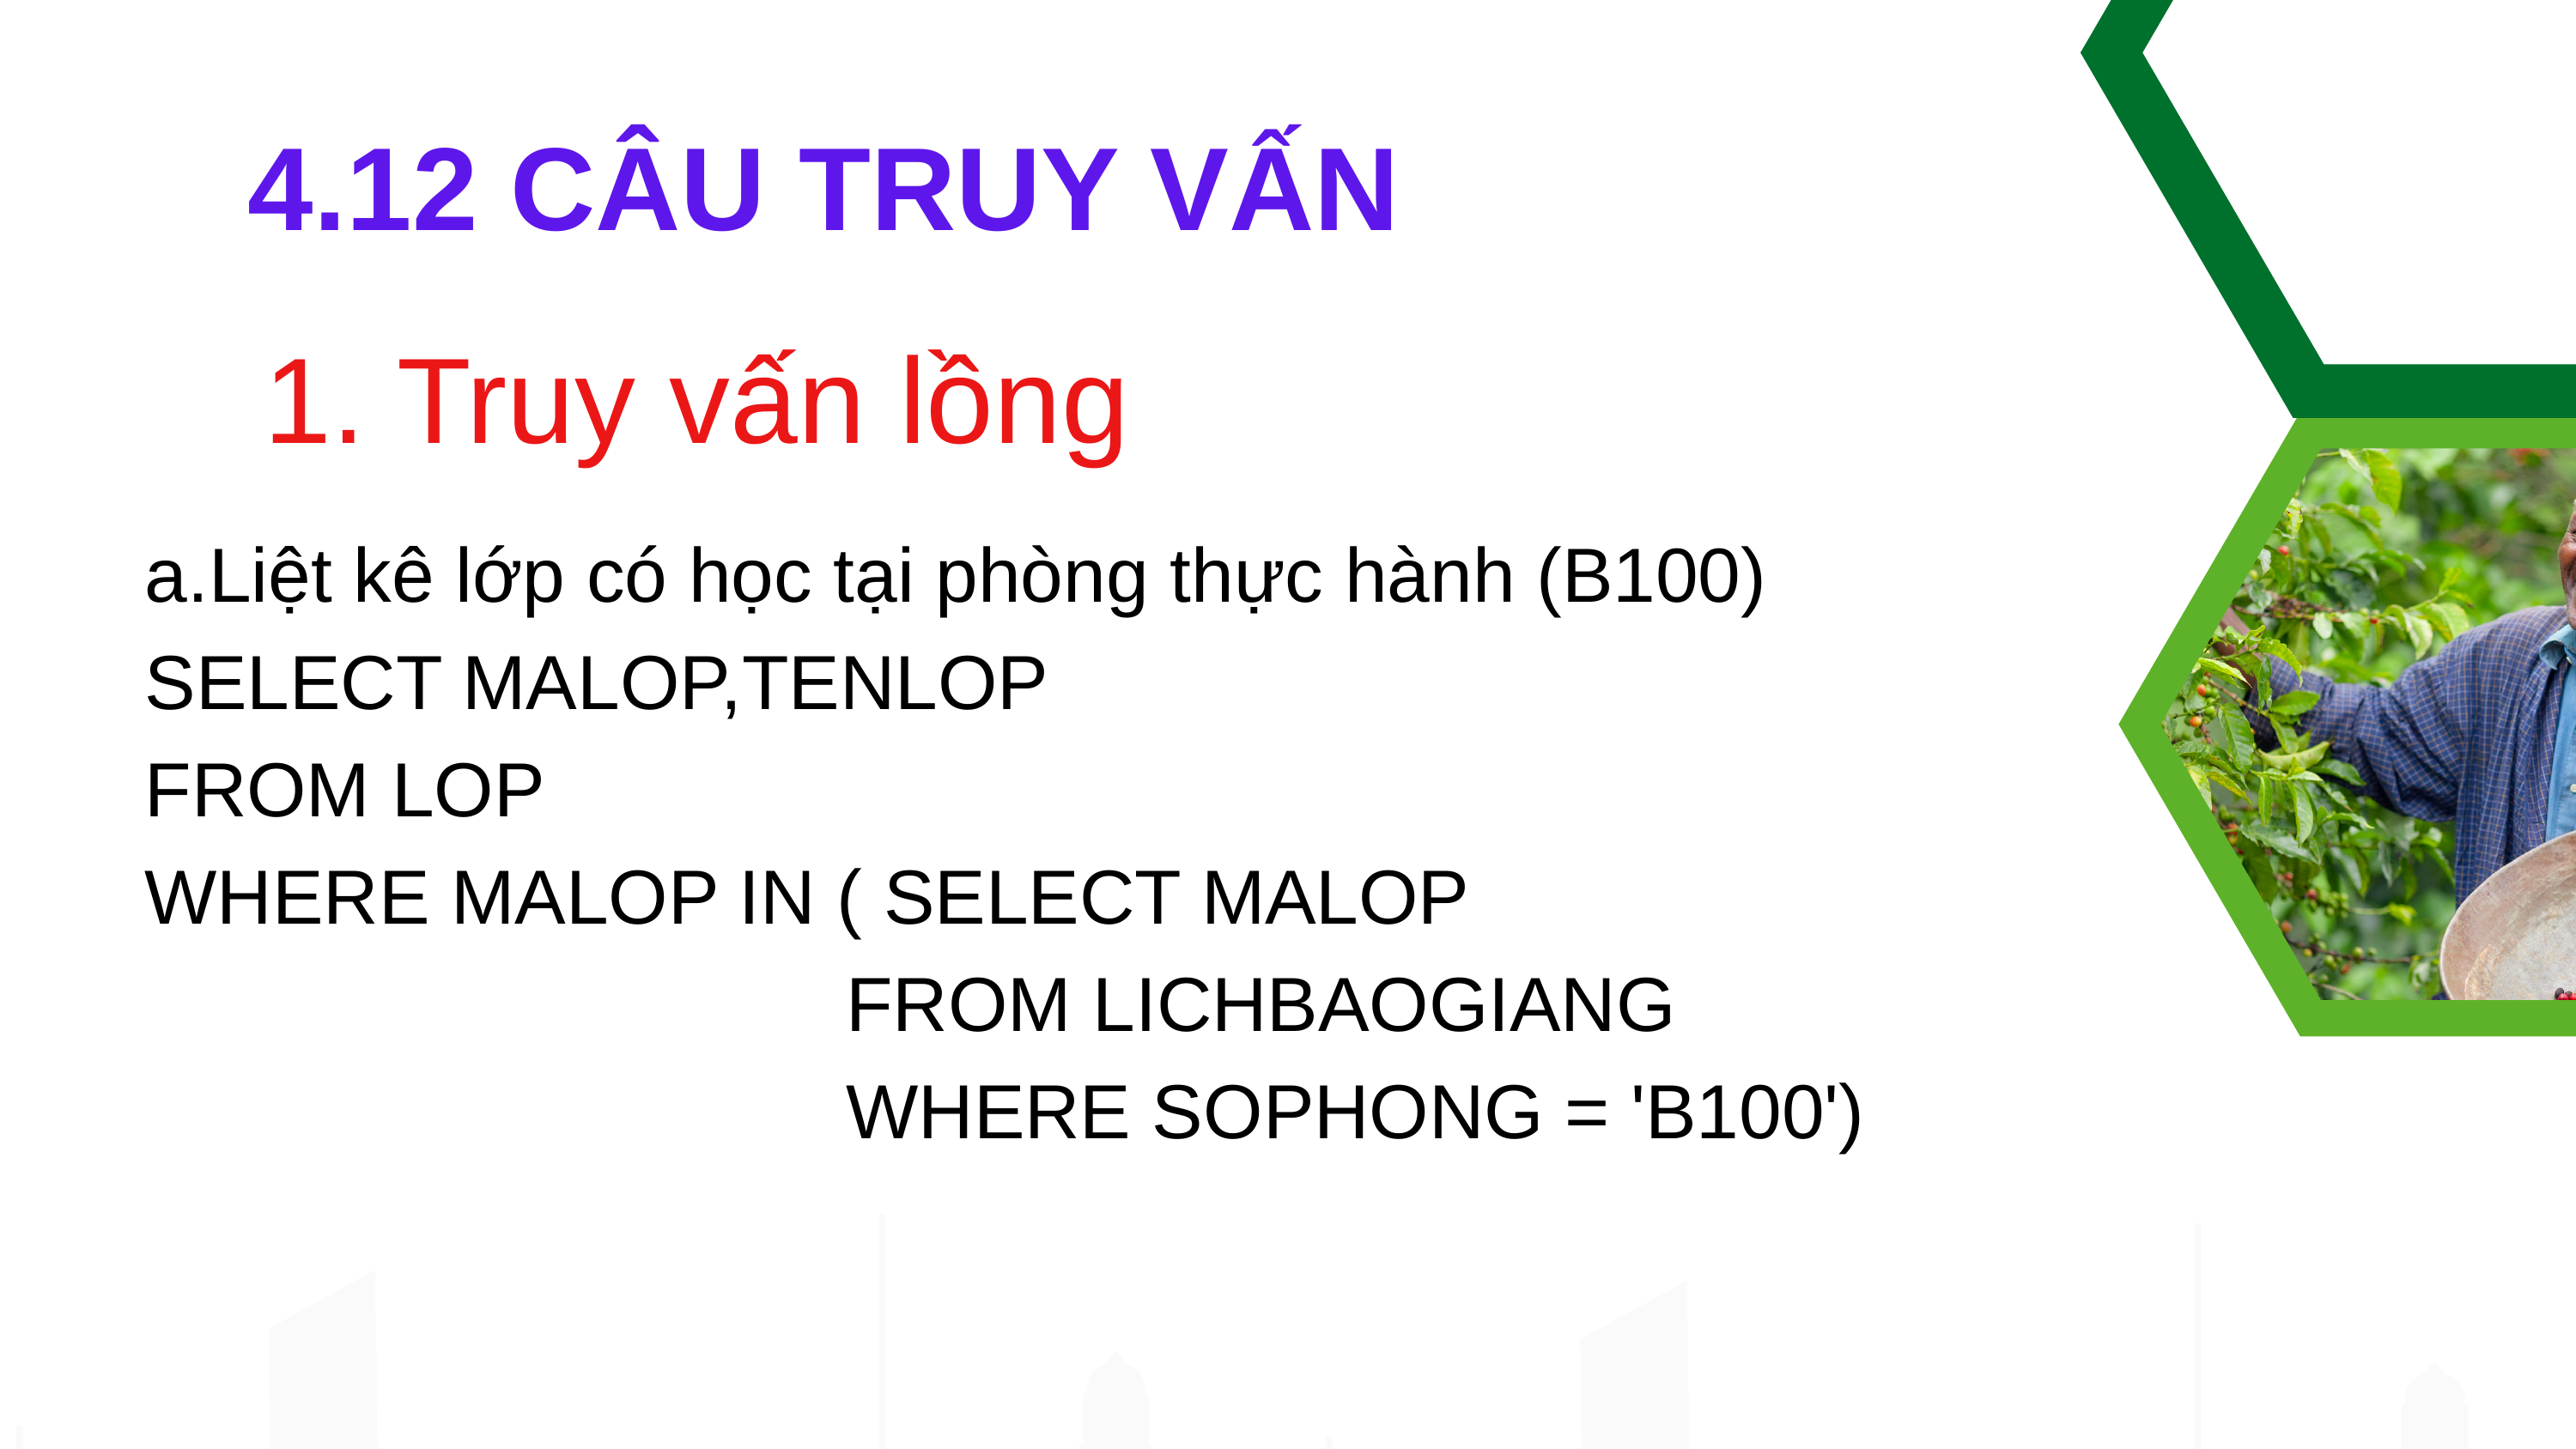

4.12 CÂU TRUY VẤN

1. Truy vấn lồng

a.Liệt kê lớp có học tại phòng thực hành (B100)
SELECT MALOP,TENLOP
FROM LOP
WHERE MALOP IN ( SELECT MALOP
                                 FROM LICHBAOGIANG
                                 WHERE SOPHONG = 'B100')

Supplier Audits